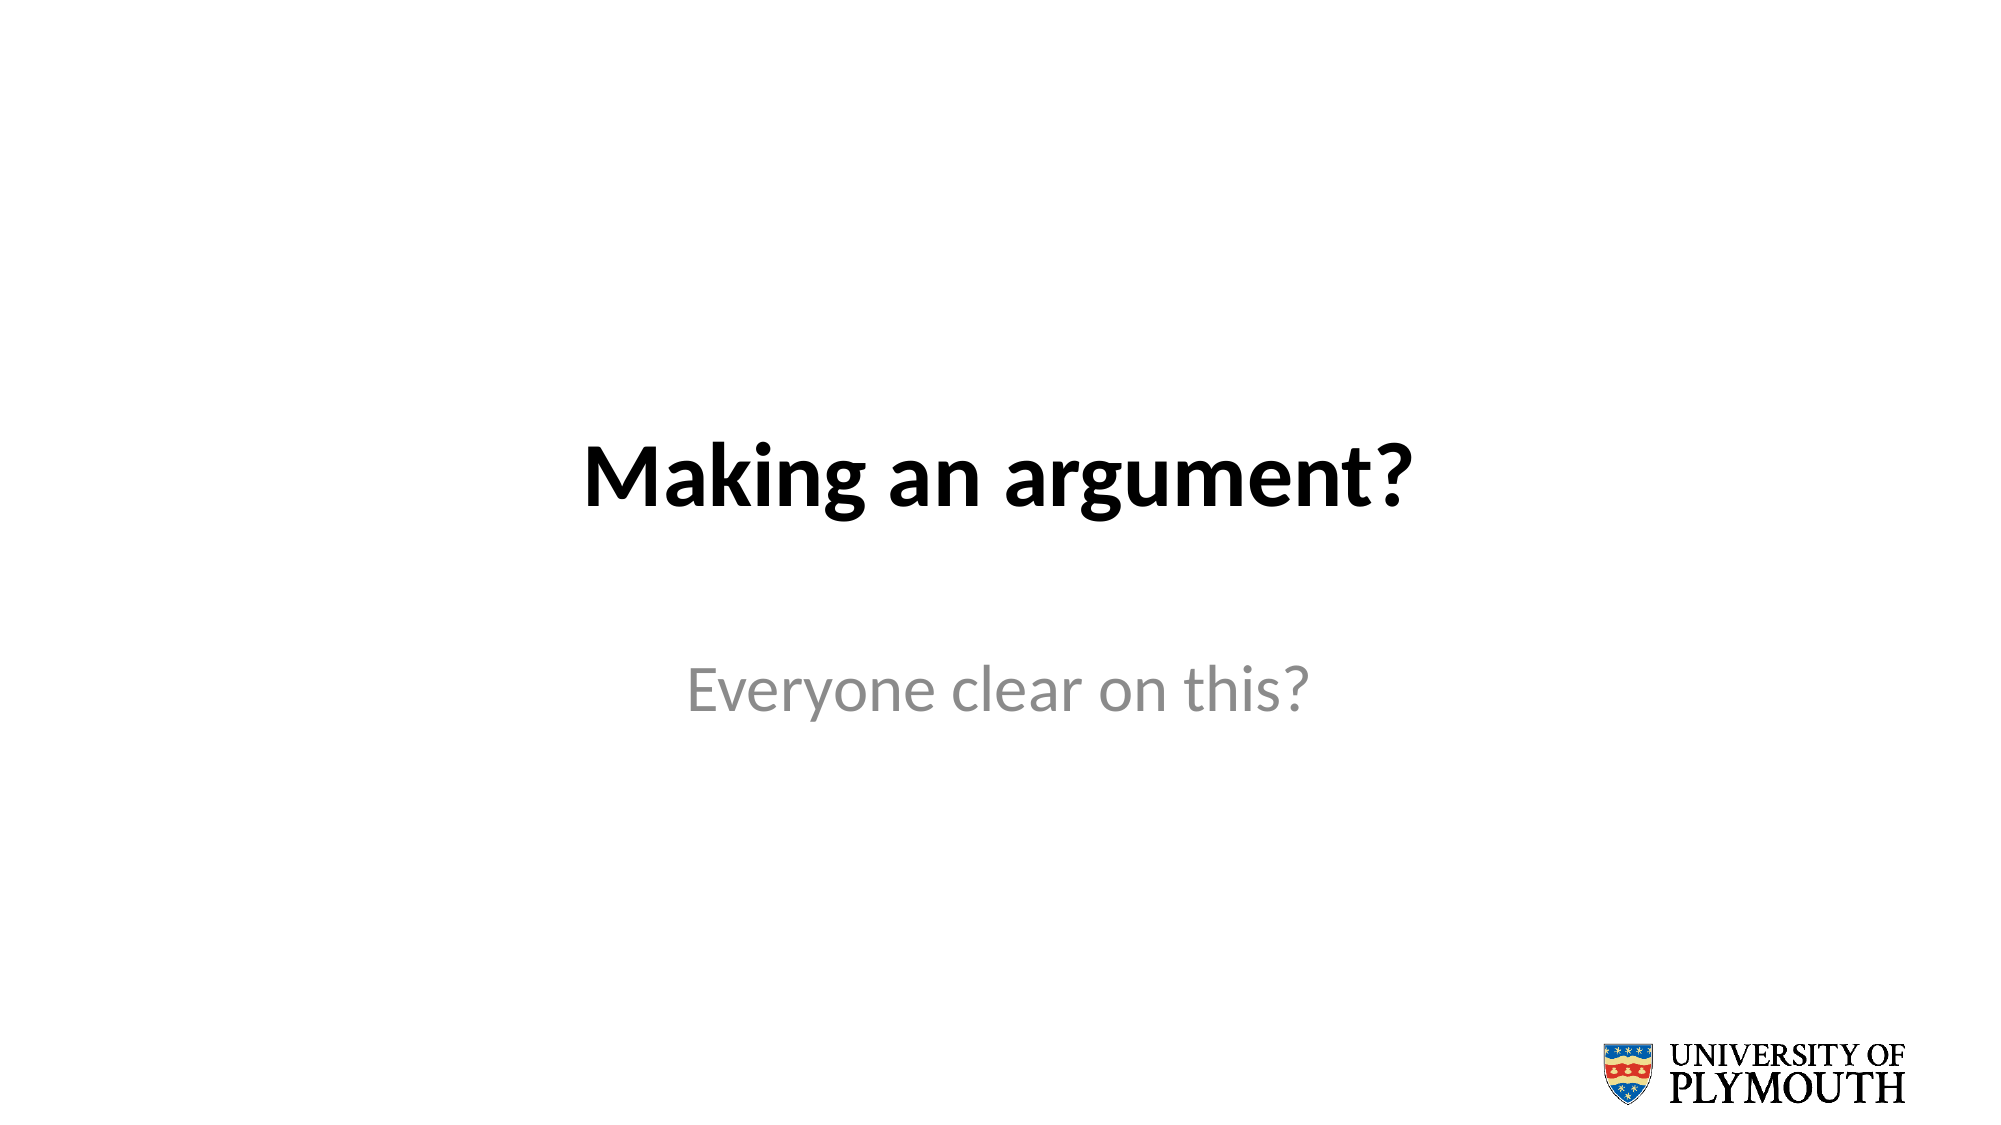

# Making an argument?
Everyone clear on this?